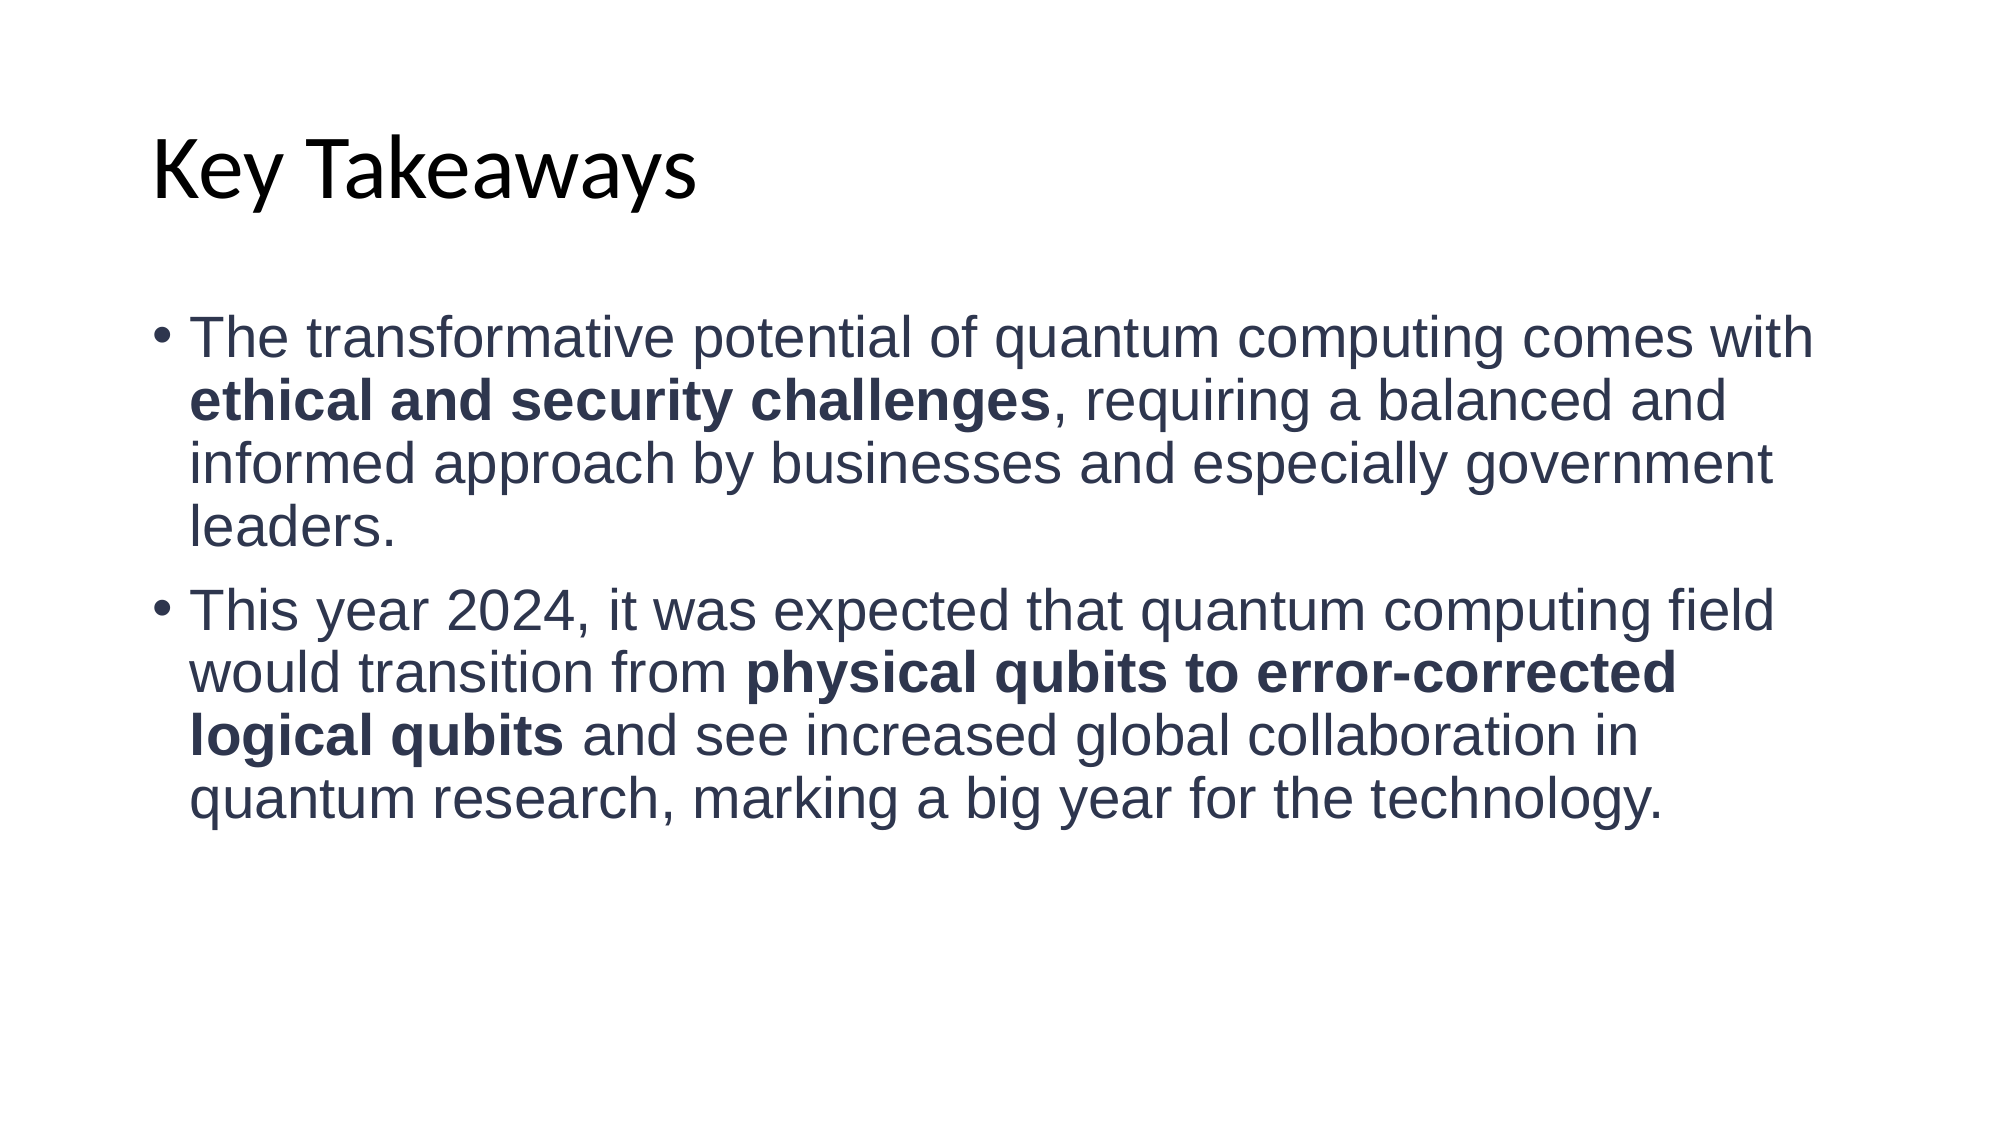

# Key Takeaways
The transformative potential of quantum computing comes with ethical and security challenges, requiring a balanced and informed approach by businesses and especially government leaders.
This year 2024, it was expected that quantum computing field would transition from physical qubits to error-corrected logical qubits and see increased global collaboration in quantum research, marking a big year for the technology.